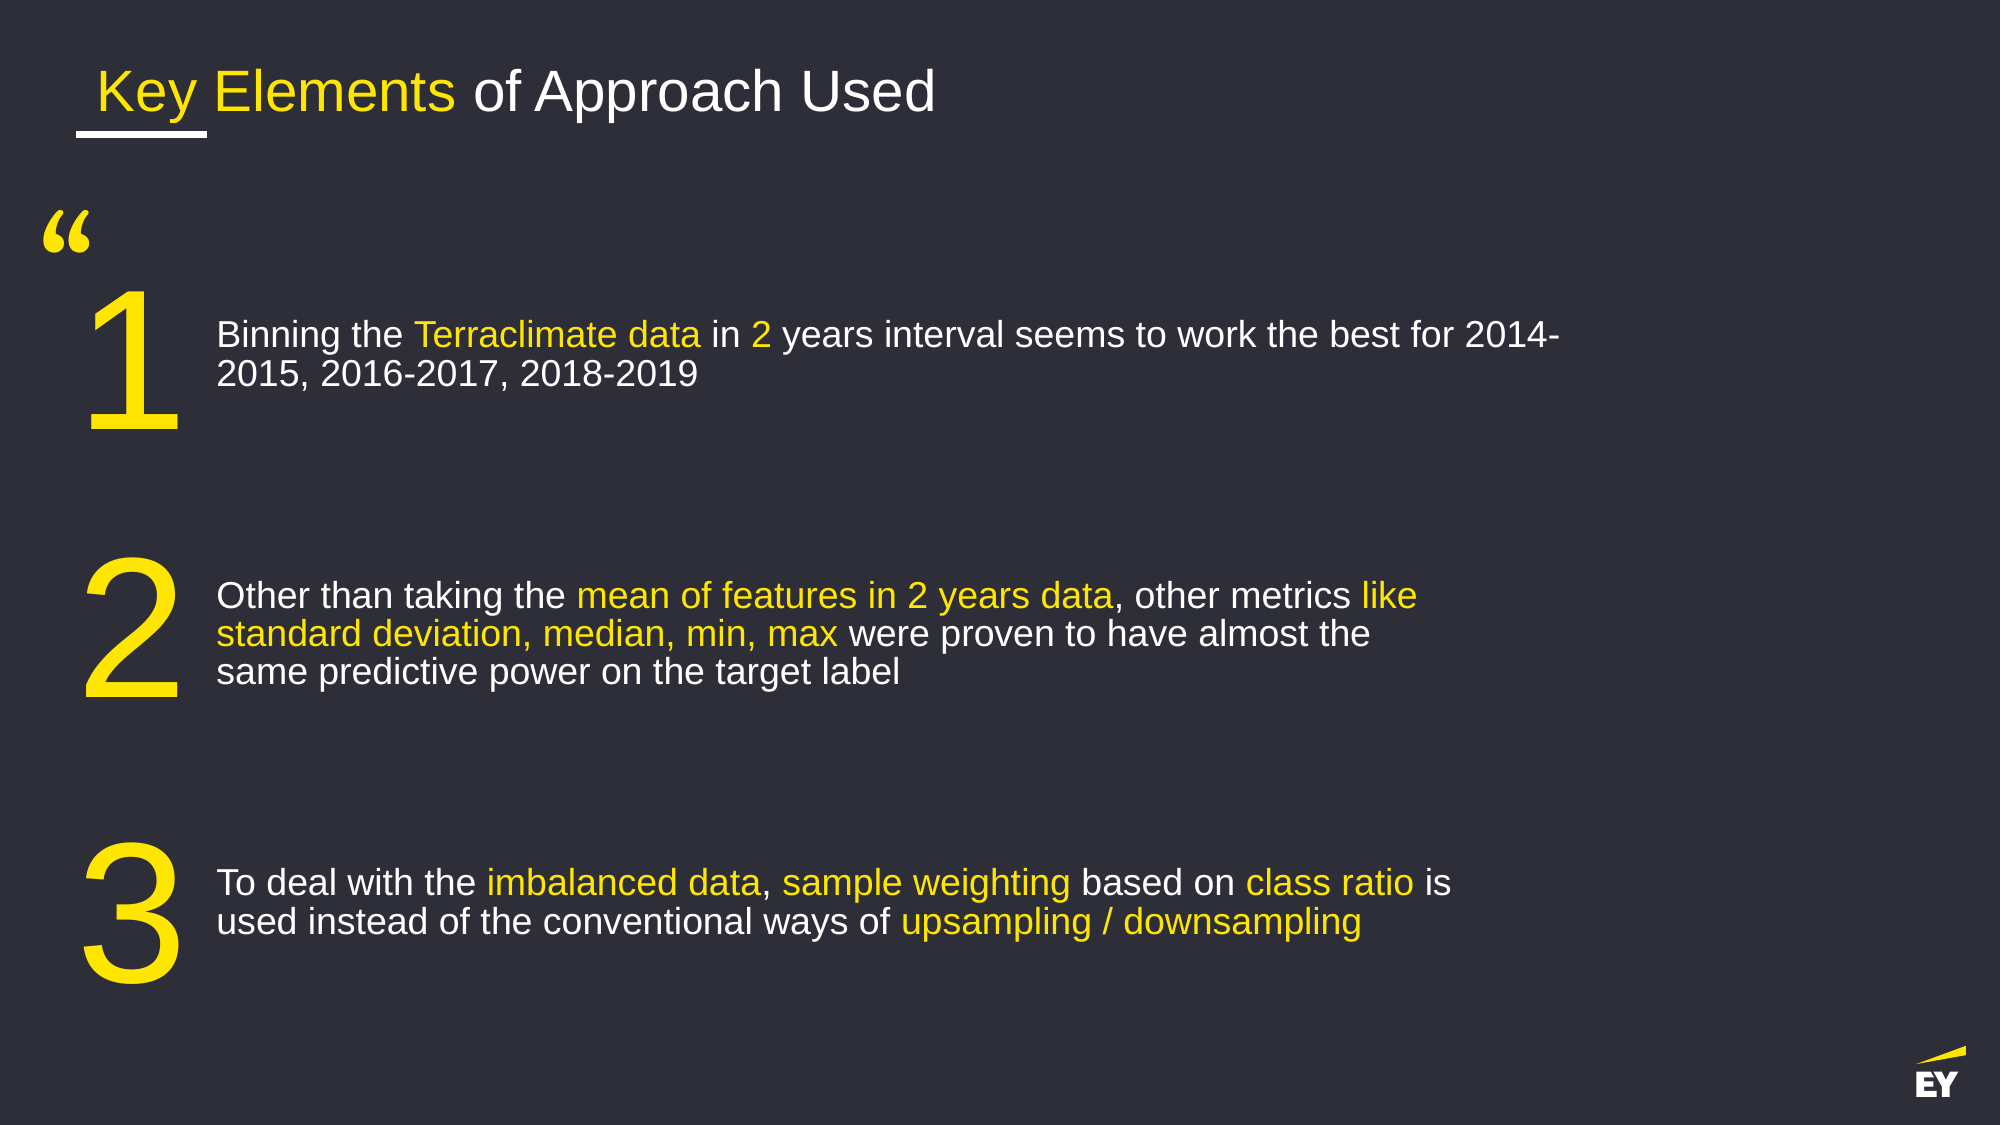

Key Elements of Approach Used
“
1
Binning the Terraclimate data in 2 years interval seems to work the best for 2014-2015, 2016-2017, 2018-2019
2
Other than taking the mean of features in 2 years data, other metrics like standard deviation, median, min, max were proven to have almost the same predictive power on the target label
3
To deal with the imbalanced data, sample weighting based on class ratio is used instead of the conventional ways of upsampling / downsampling